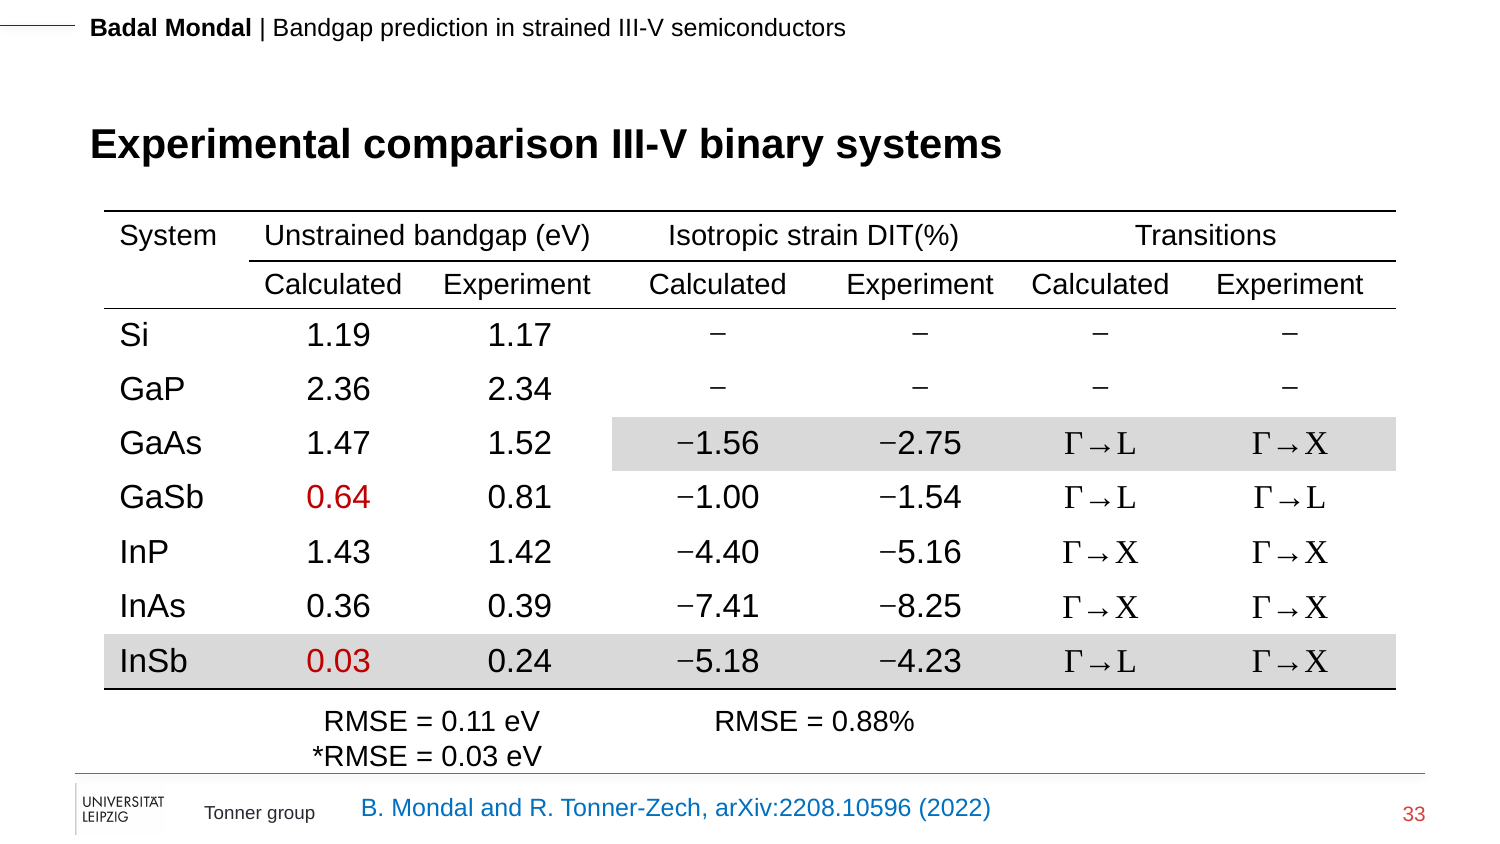

# Experimental comparison III-V binary systems
| System | Unstrained bandgap (eV) |  | Isotropic strain DIT(%) |  | Transitions |  |
| --- | --- | --- | --- | --- | --- | --- |
|  | Calculated | Experiment | Calculated | Experiment | Calculated | Experiment |
| Si | 1.19 | 1.17 | − | − | − | − |
| GaP | 2.36 | 2.34 | − | − | − | − |
| GaAs | 1.47 | 1.52 | −1.56 | −2.75 | Γ→L | Γ→X |
| GaSb | 0.64 | 0.81 | −1.00 | −1.54 | Γ→L | Γ→L |
| InP | 1.43 | 1.42 | −4.40 | −5.16 | Γ→X | Γ→X |
| InAs | 0.36 | 0.39 | −7.41 | −8.25 | Γ→X | Γ→X |
| InSb | 0.03 | 0.24 | −5.18 | −4.23 | Γ→L | Γ→X |
*RMSE = 0.11 eV
*RMSE = 0.03 eV
*RMSE = 0.88%
B. Mondal and R. Tonner-Zech, arXiv:2208.10596 (2022)
33